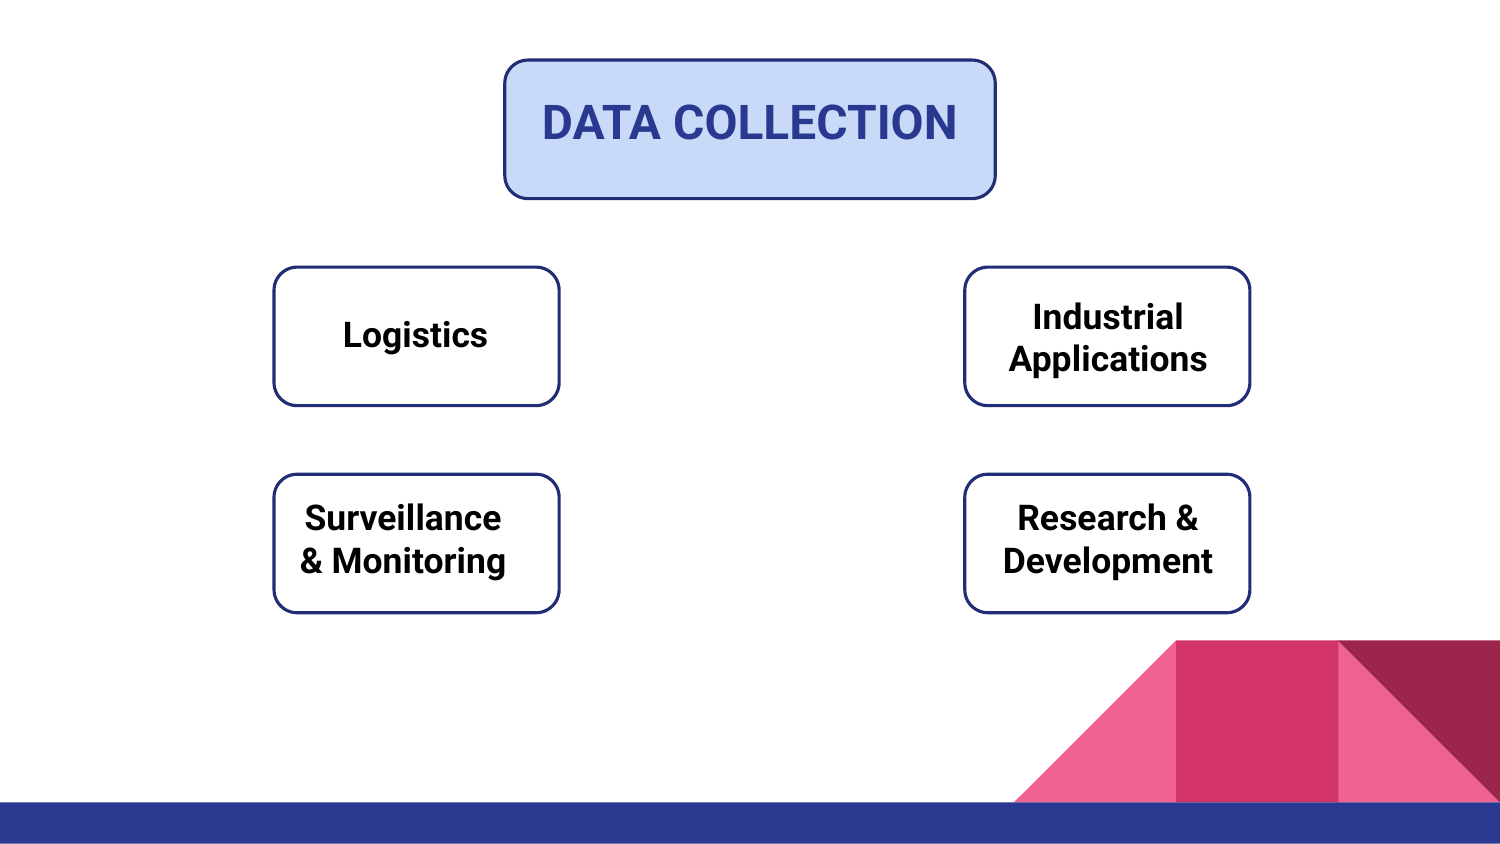

DATA COLLECTION

Industrial Applications
Logistics
Surveillance & Monitoring
Research & Development